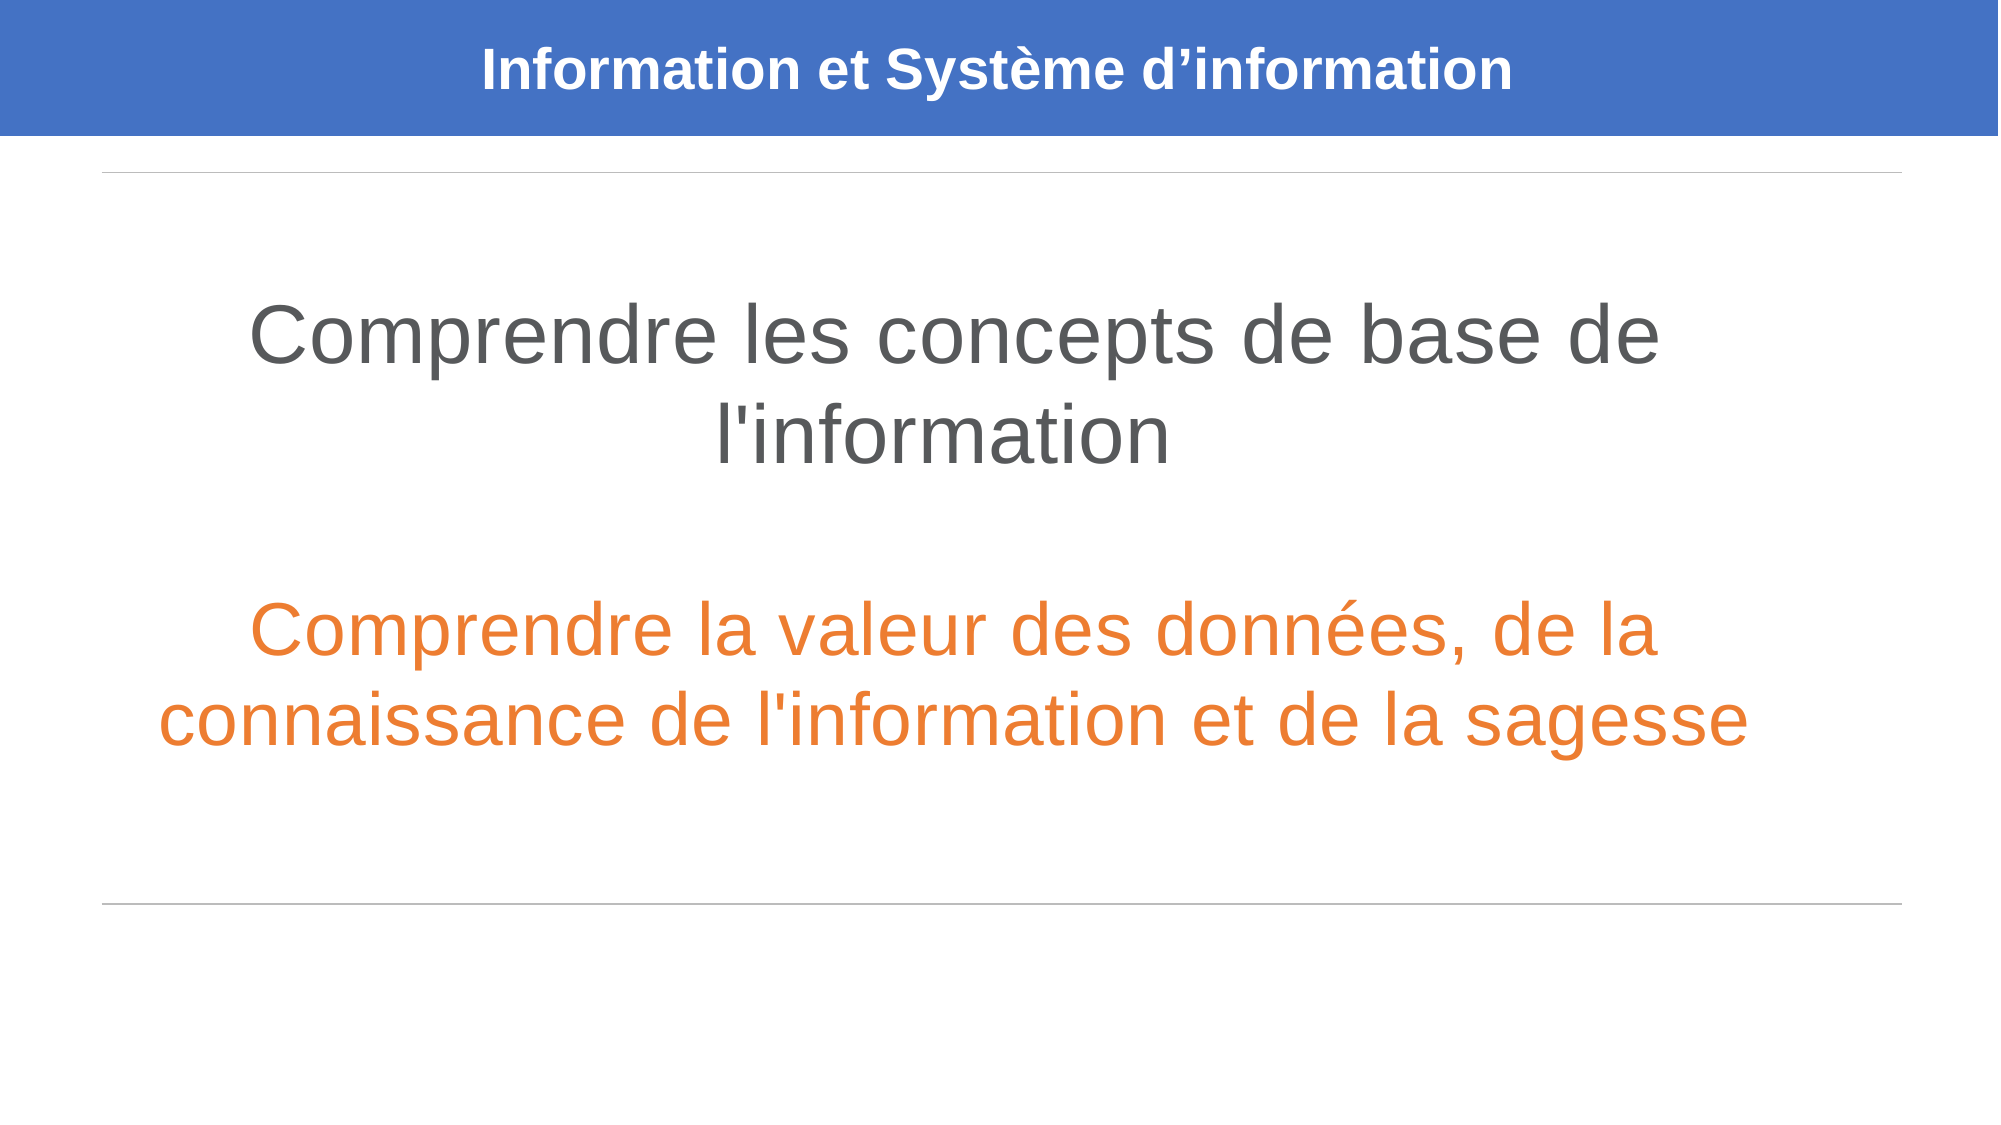

Information et Système d’information

Comprendre les concepts de base de l'information

Comprendre la valeur des données, de la connaissance de l'information et de la sagesse